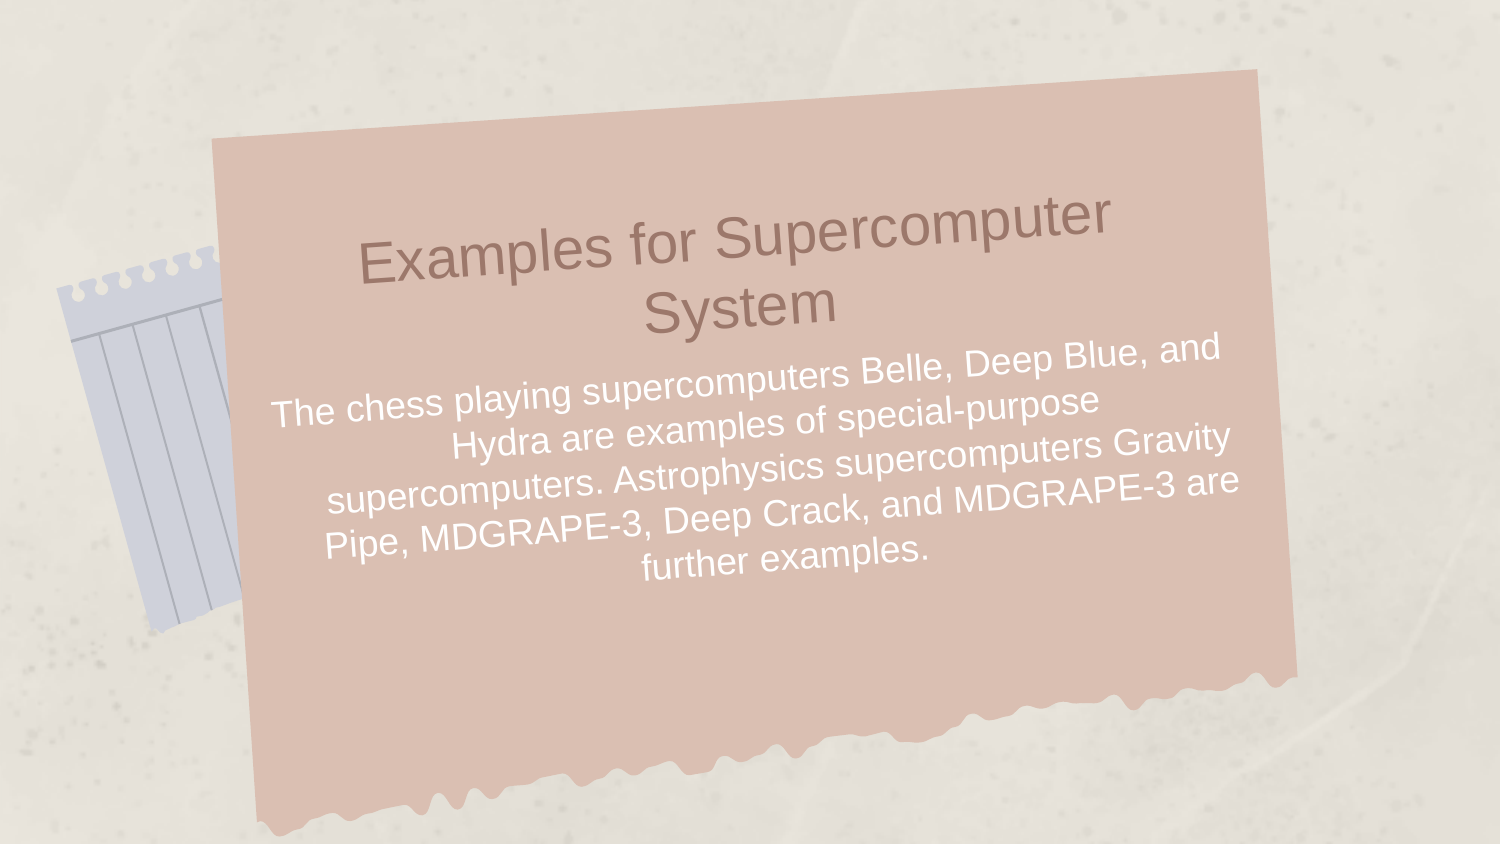

Examples for Supercomputer System
The chess playing supercomputers Belle, Deep Blue, and Hydra are examples of special-purpose supercomputers. Astrophysics supercomputers Gravity Pipe, MDGRAPE-3, Deep Crack, and MDGRAPE-3 are further examples.